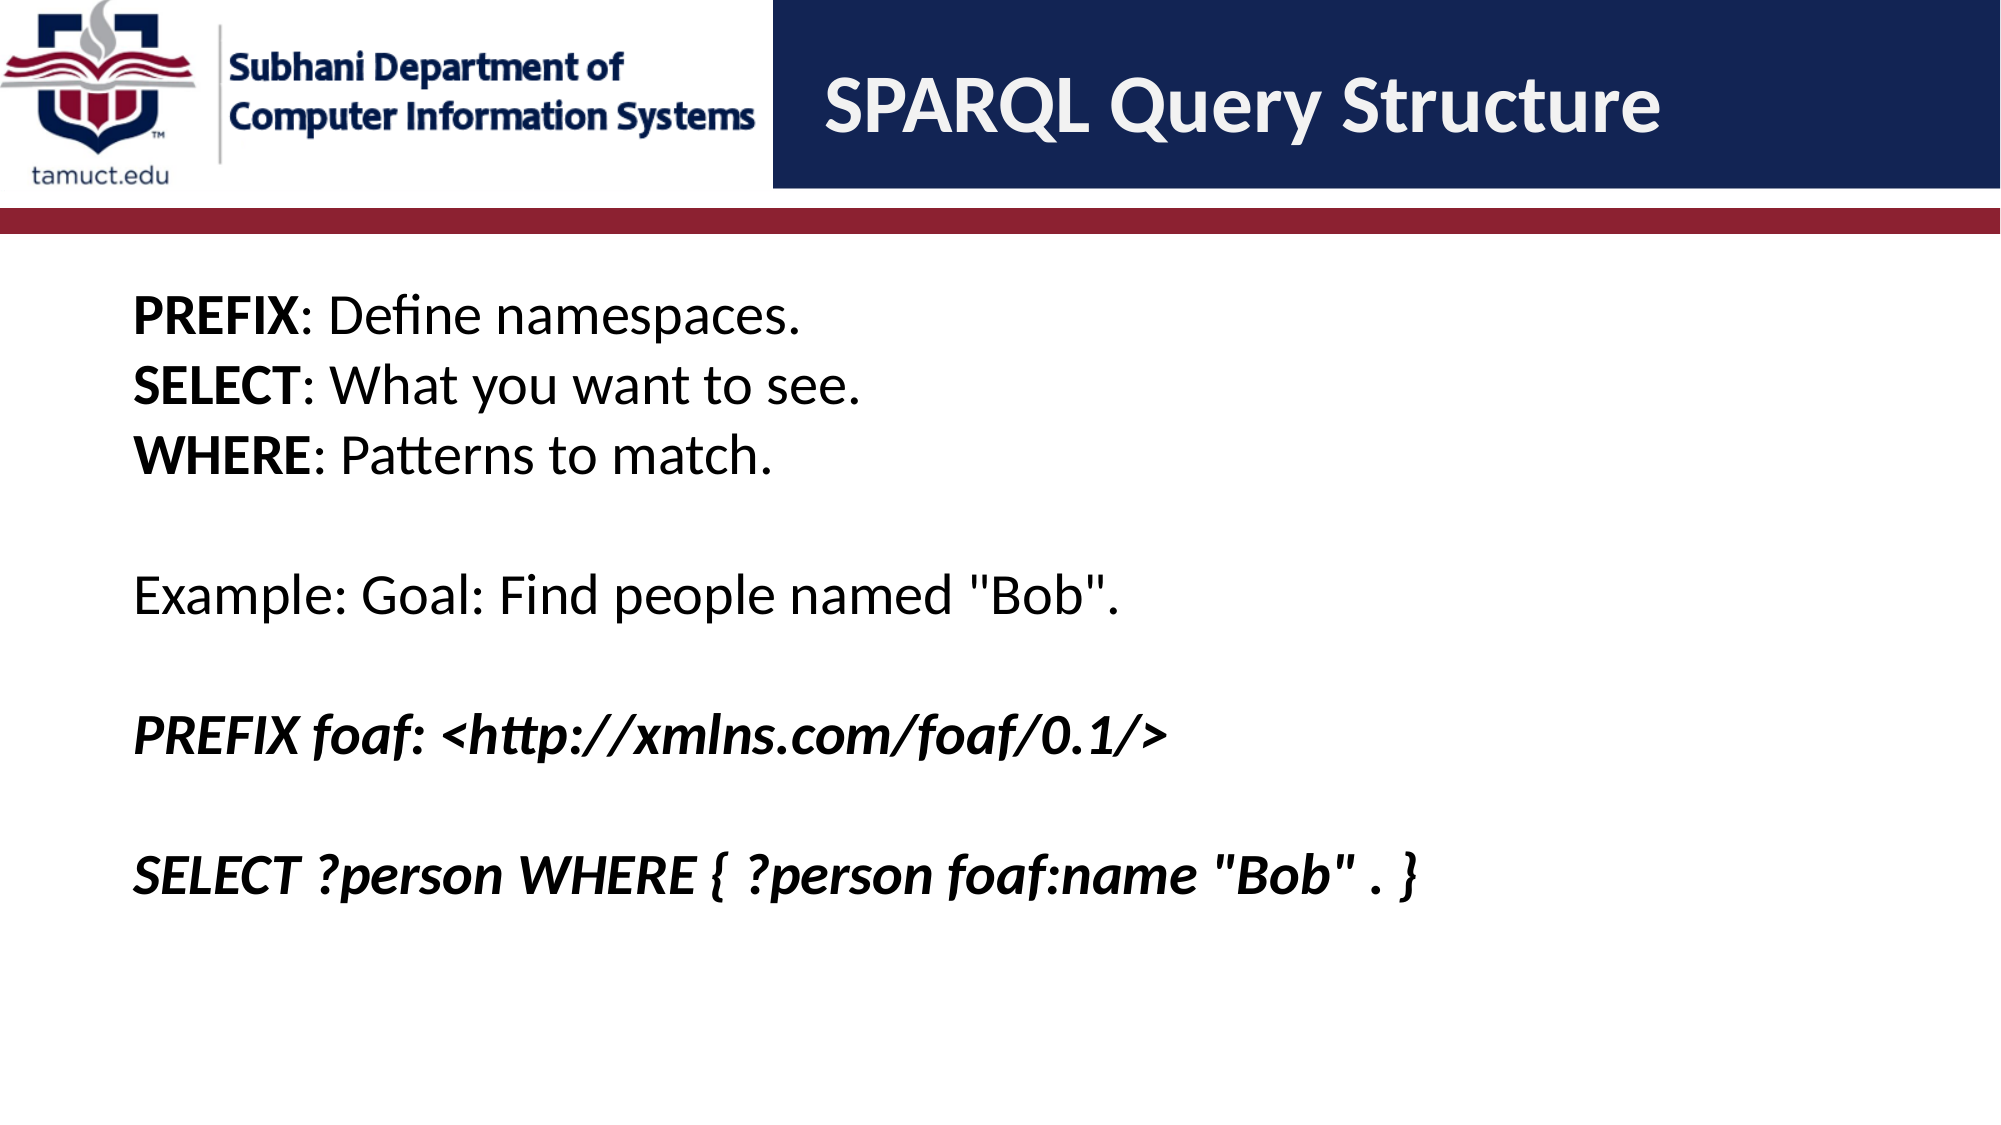

# SPARQL Query Structure
PREFIX: Define namespaces.
SELECT: What you want to see.
WHERE: Patterns to match.

Example: Goal: Find people named "Bob".
PREFIX foaf: <http://xmlns.com/foaf/0.1/>
SELECT ?person WHERE { ?person foaf:name "Bob" . }